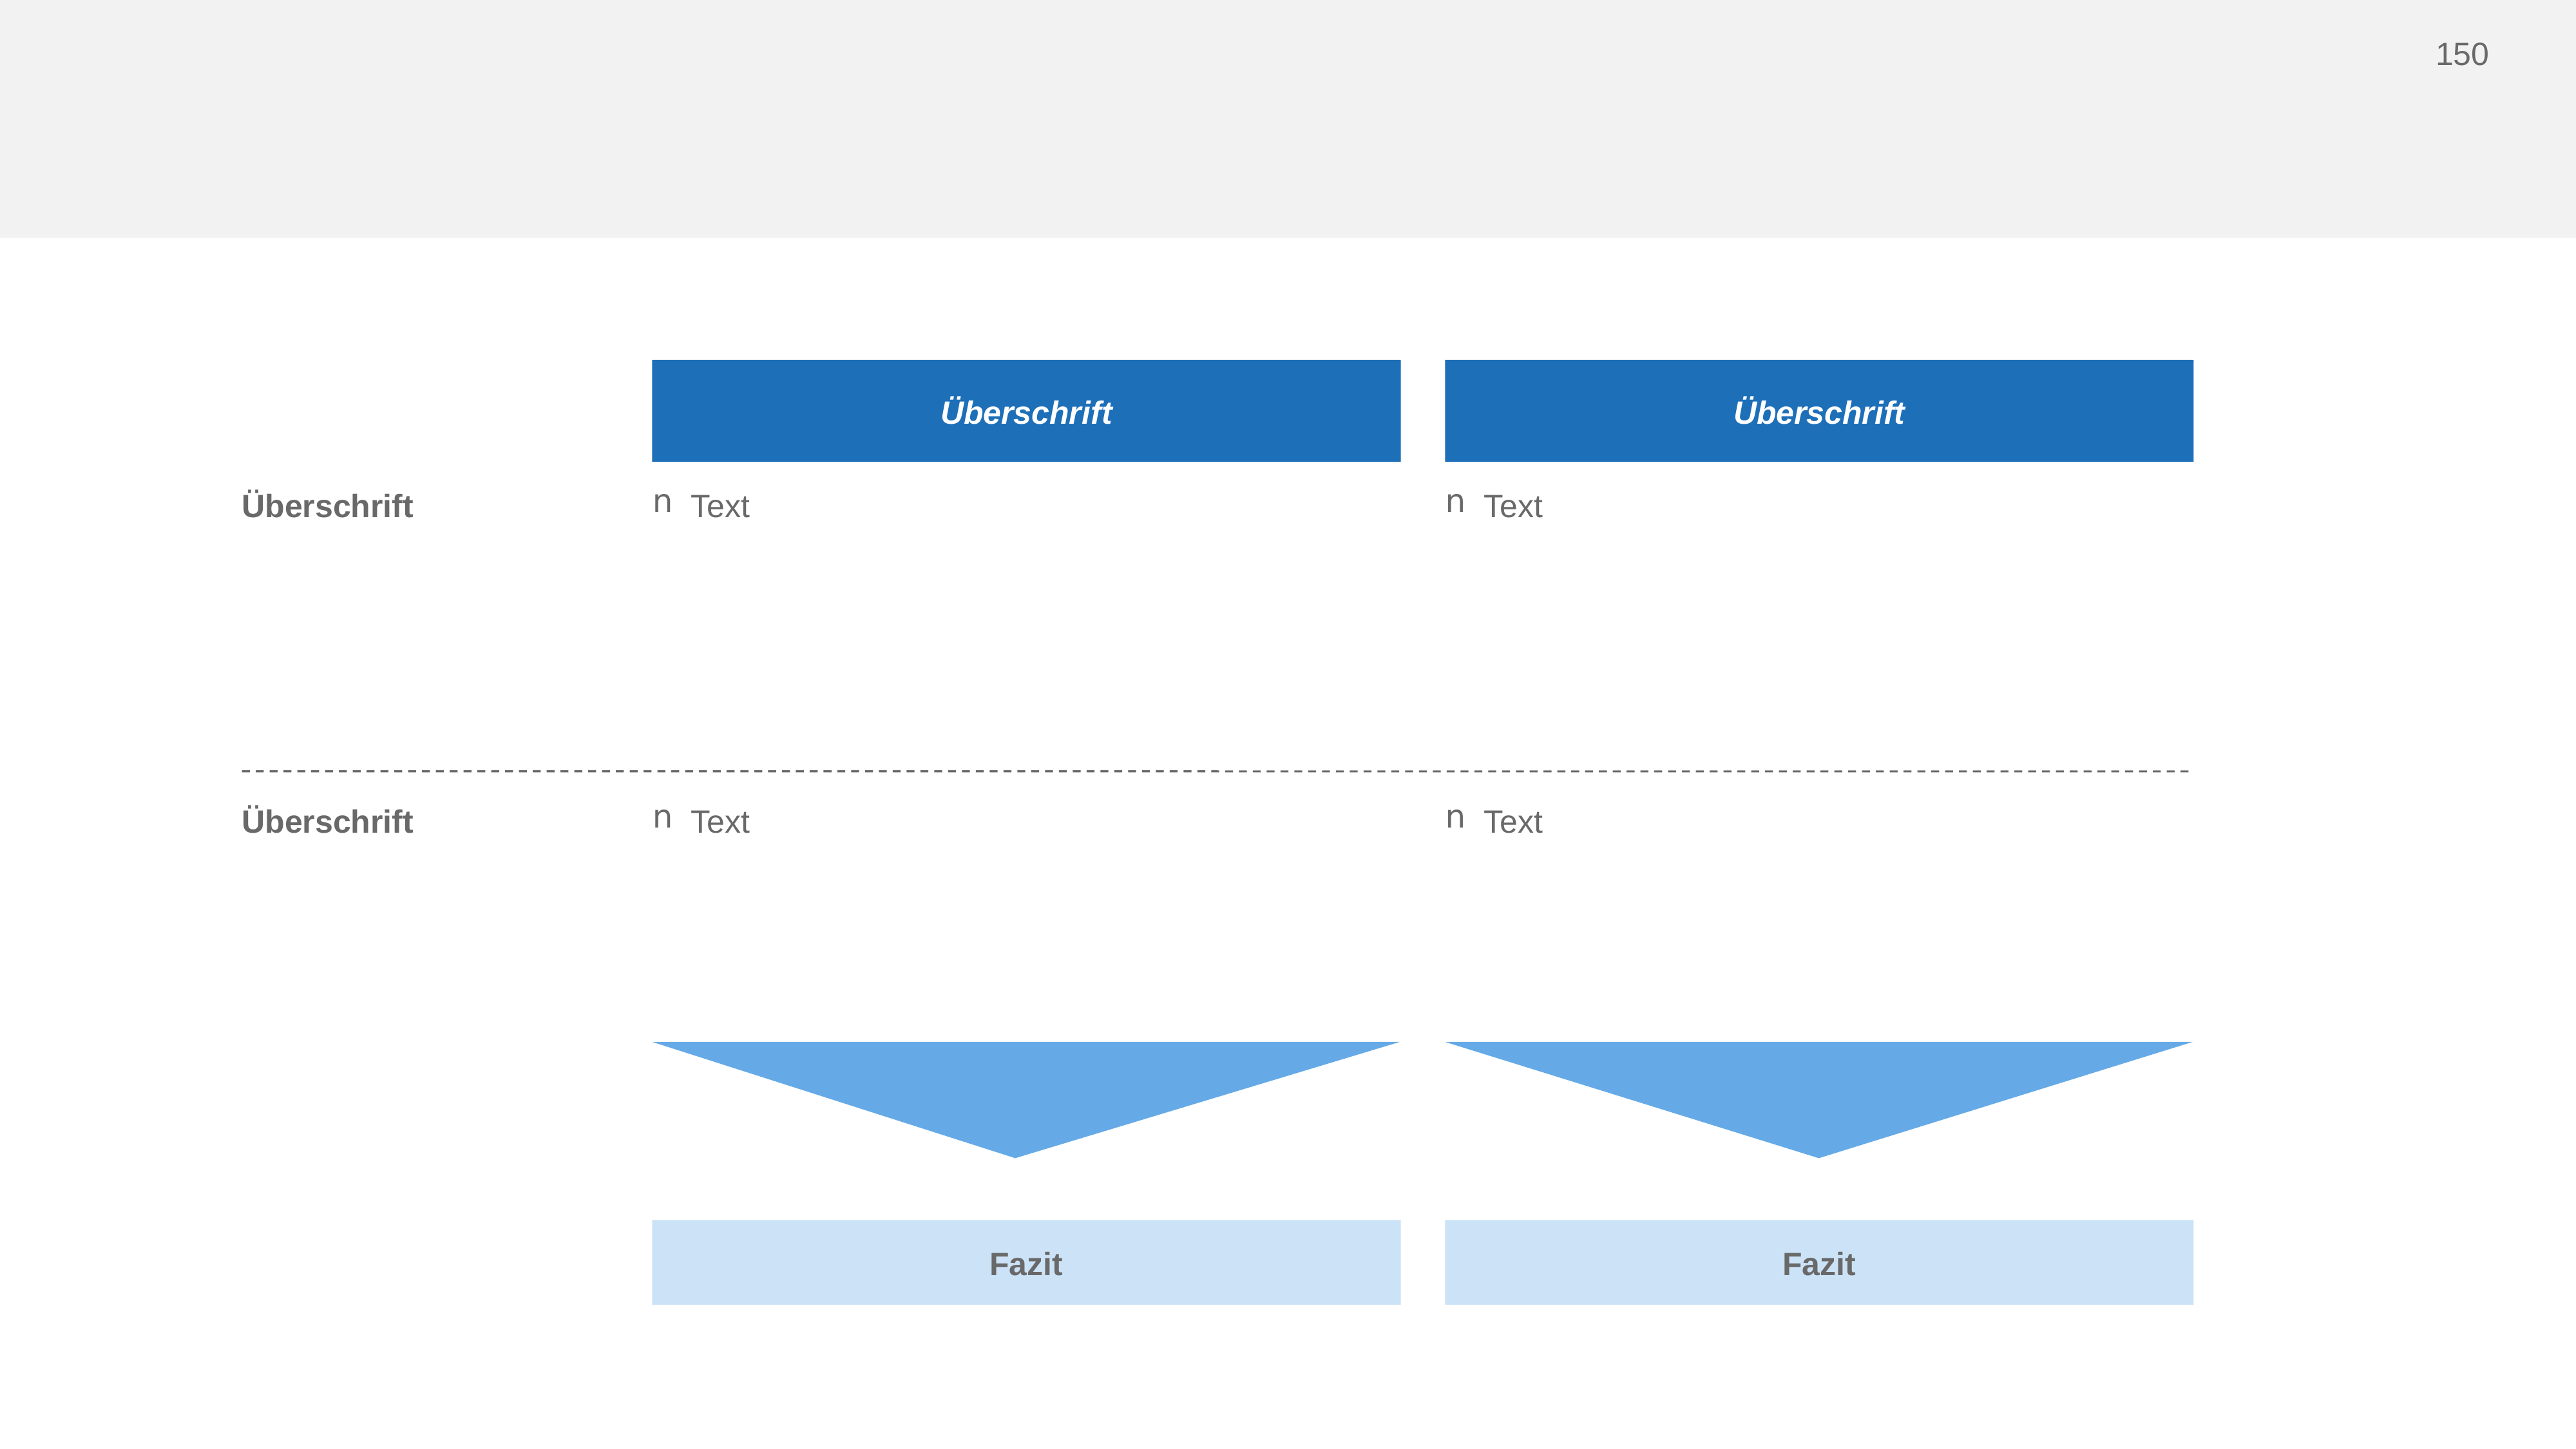

#
Überschrift

Überschrift

Überschrift
Text
Text

Überschrift
Text
Text

Fazit
Fazit